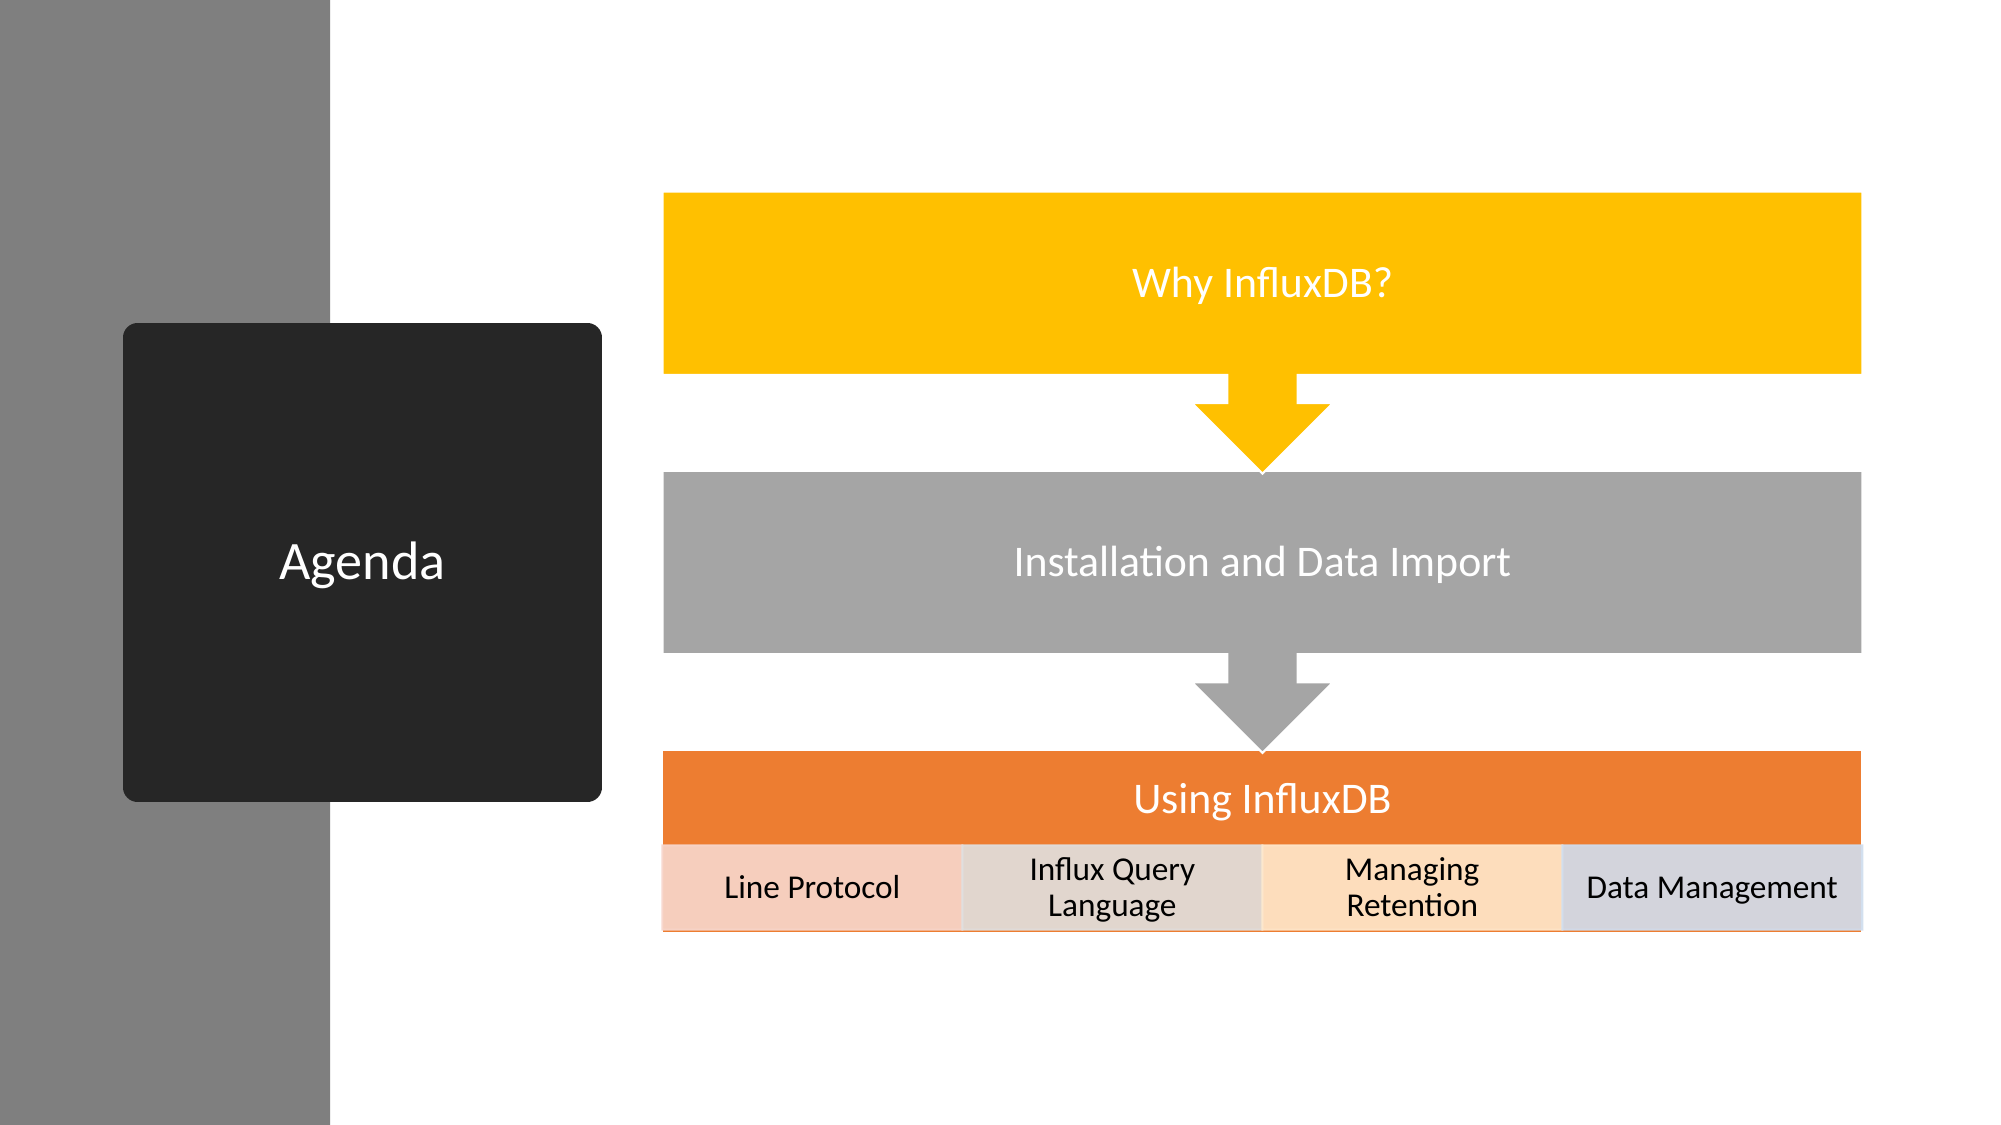

Using InfluxDB
Line Protocol
Influx Query Language
Managing Retention
Data Management
Installation and Data Import
Why InfluxDB?
# Agenda